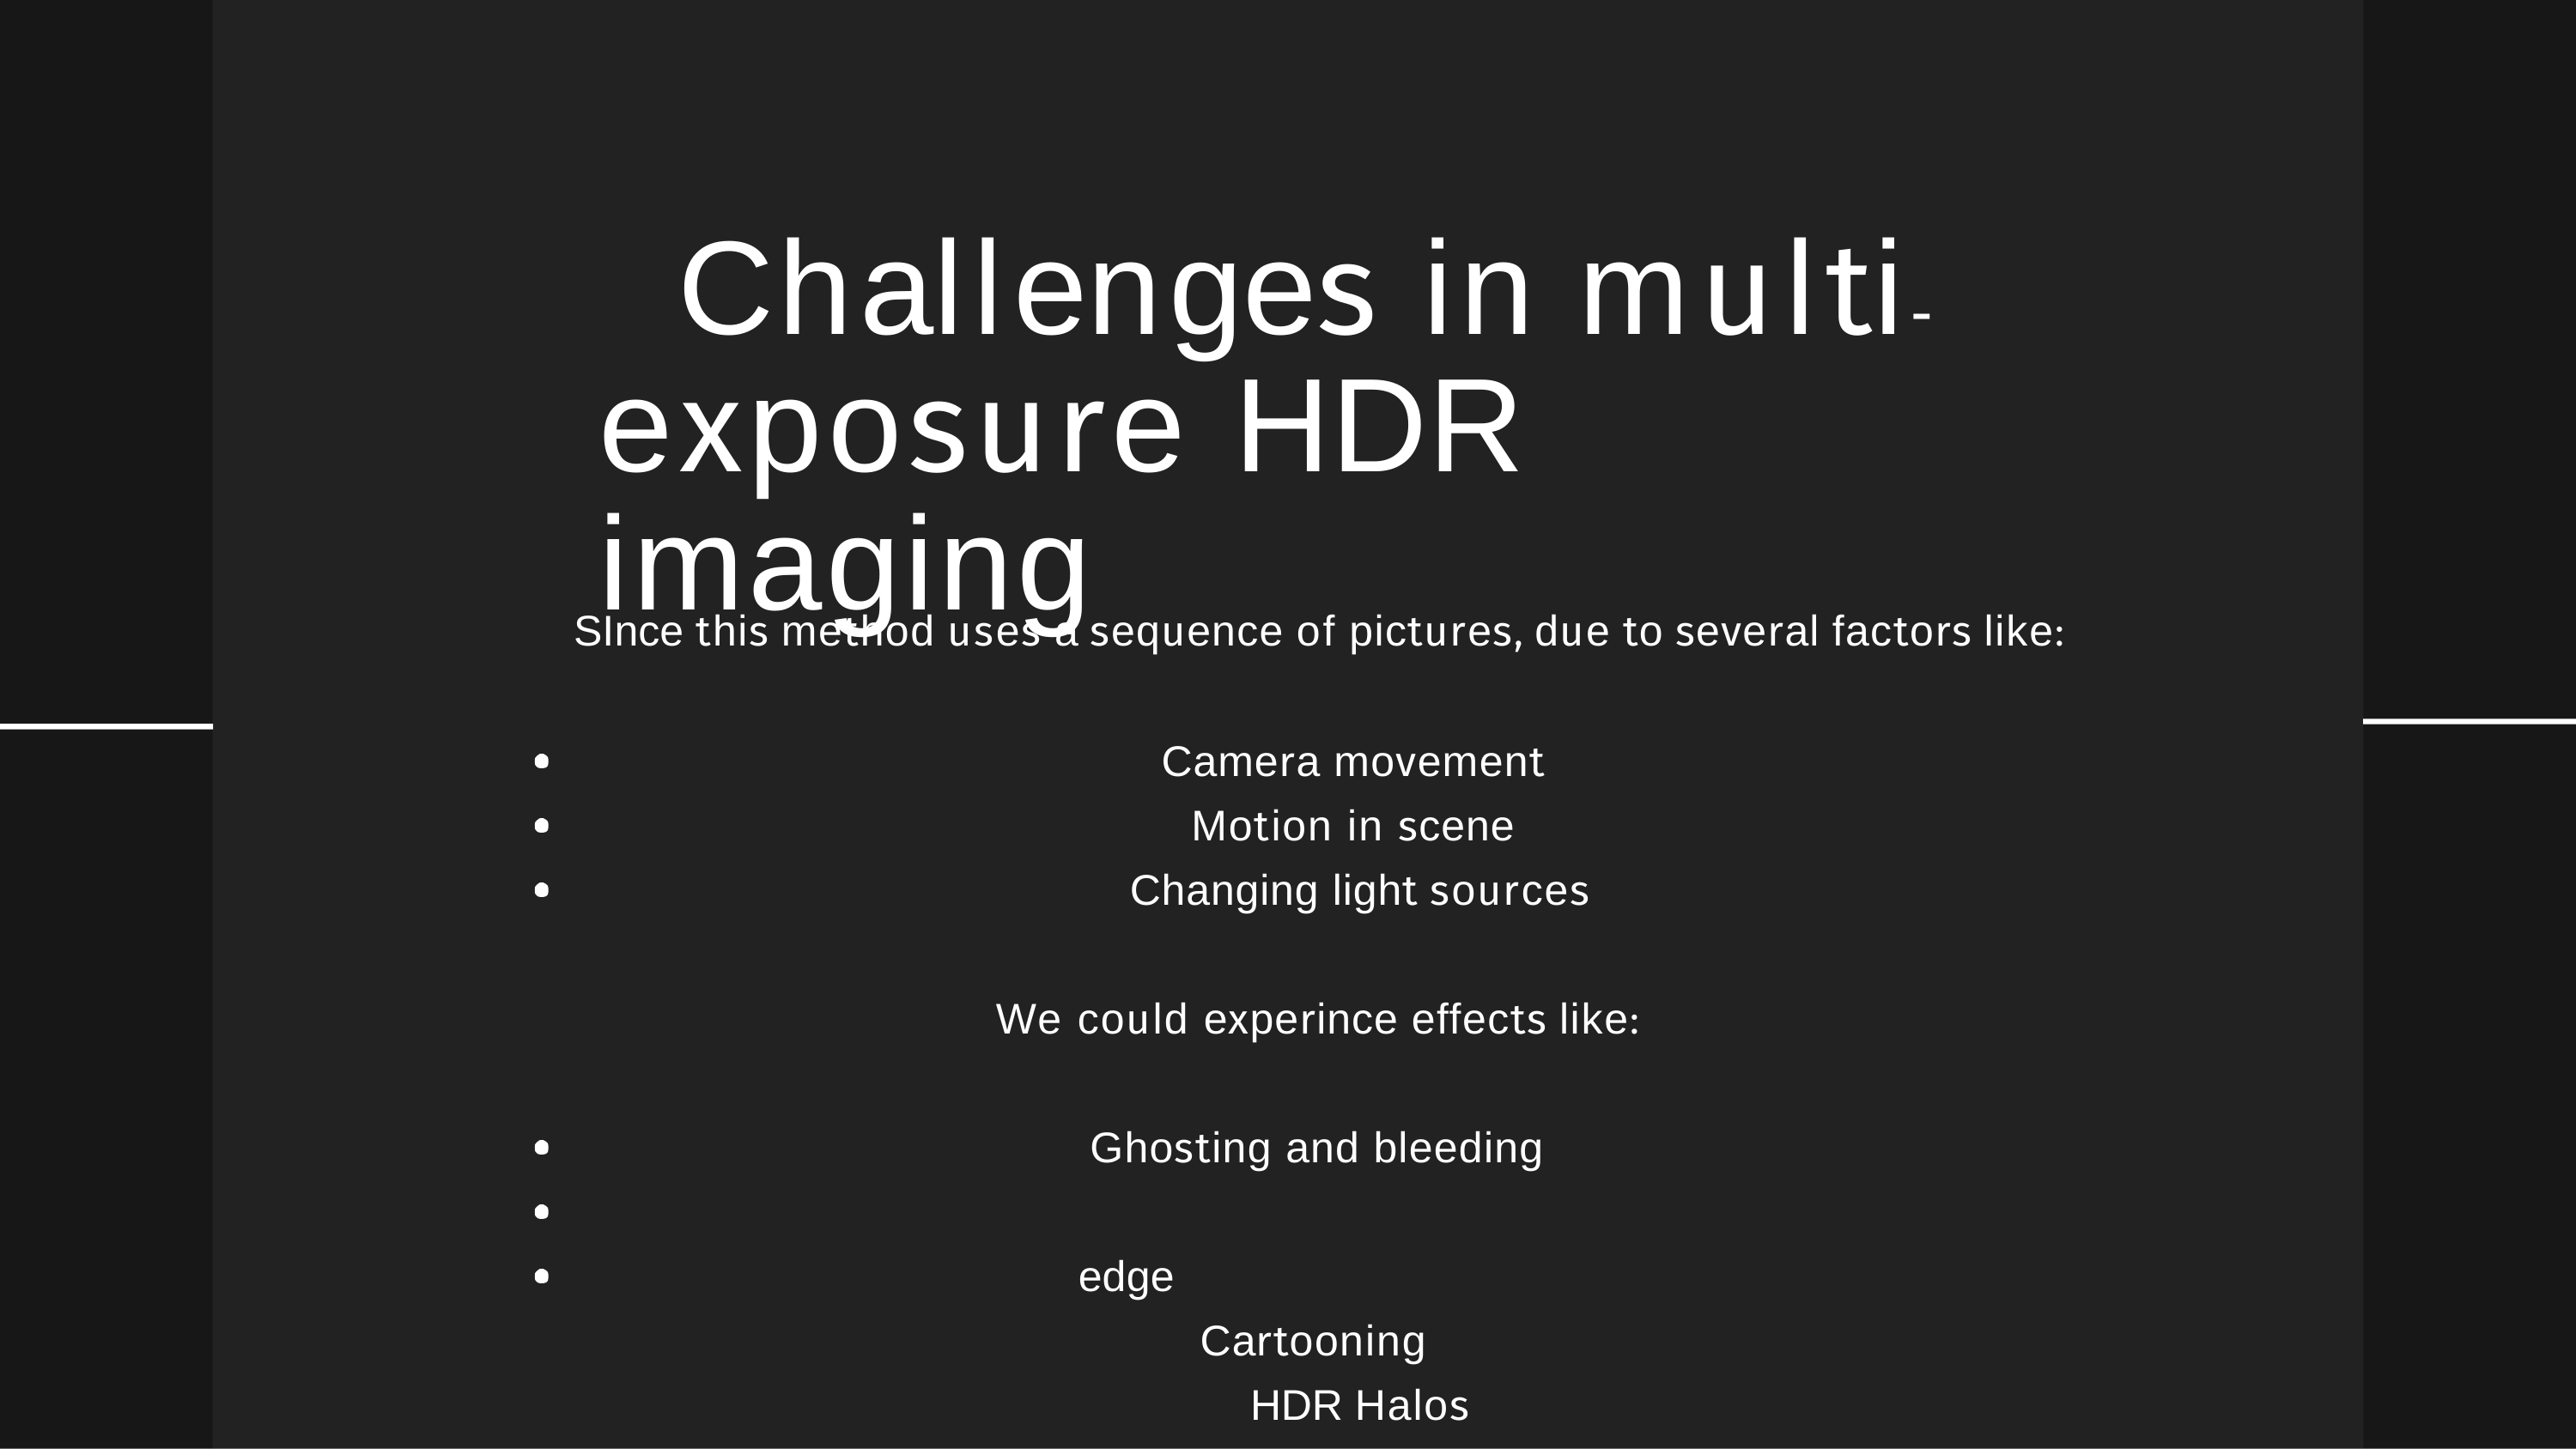

# Challenges in multi-  exposure HDR imaging
SInce this method uses a sequence of pictures, due to several factors like:

Camera movement  Motion in scene  Changing light sources
We could experince effects like:  Ghosting and bleeding edge
Cartooning  HDR Halos